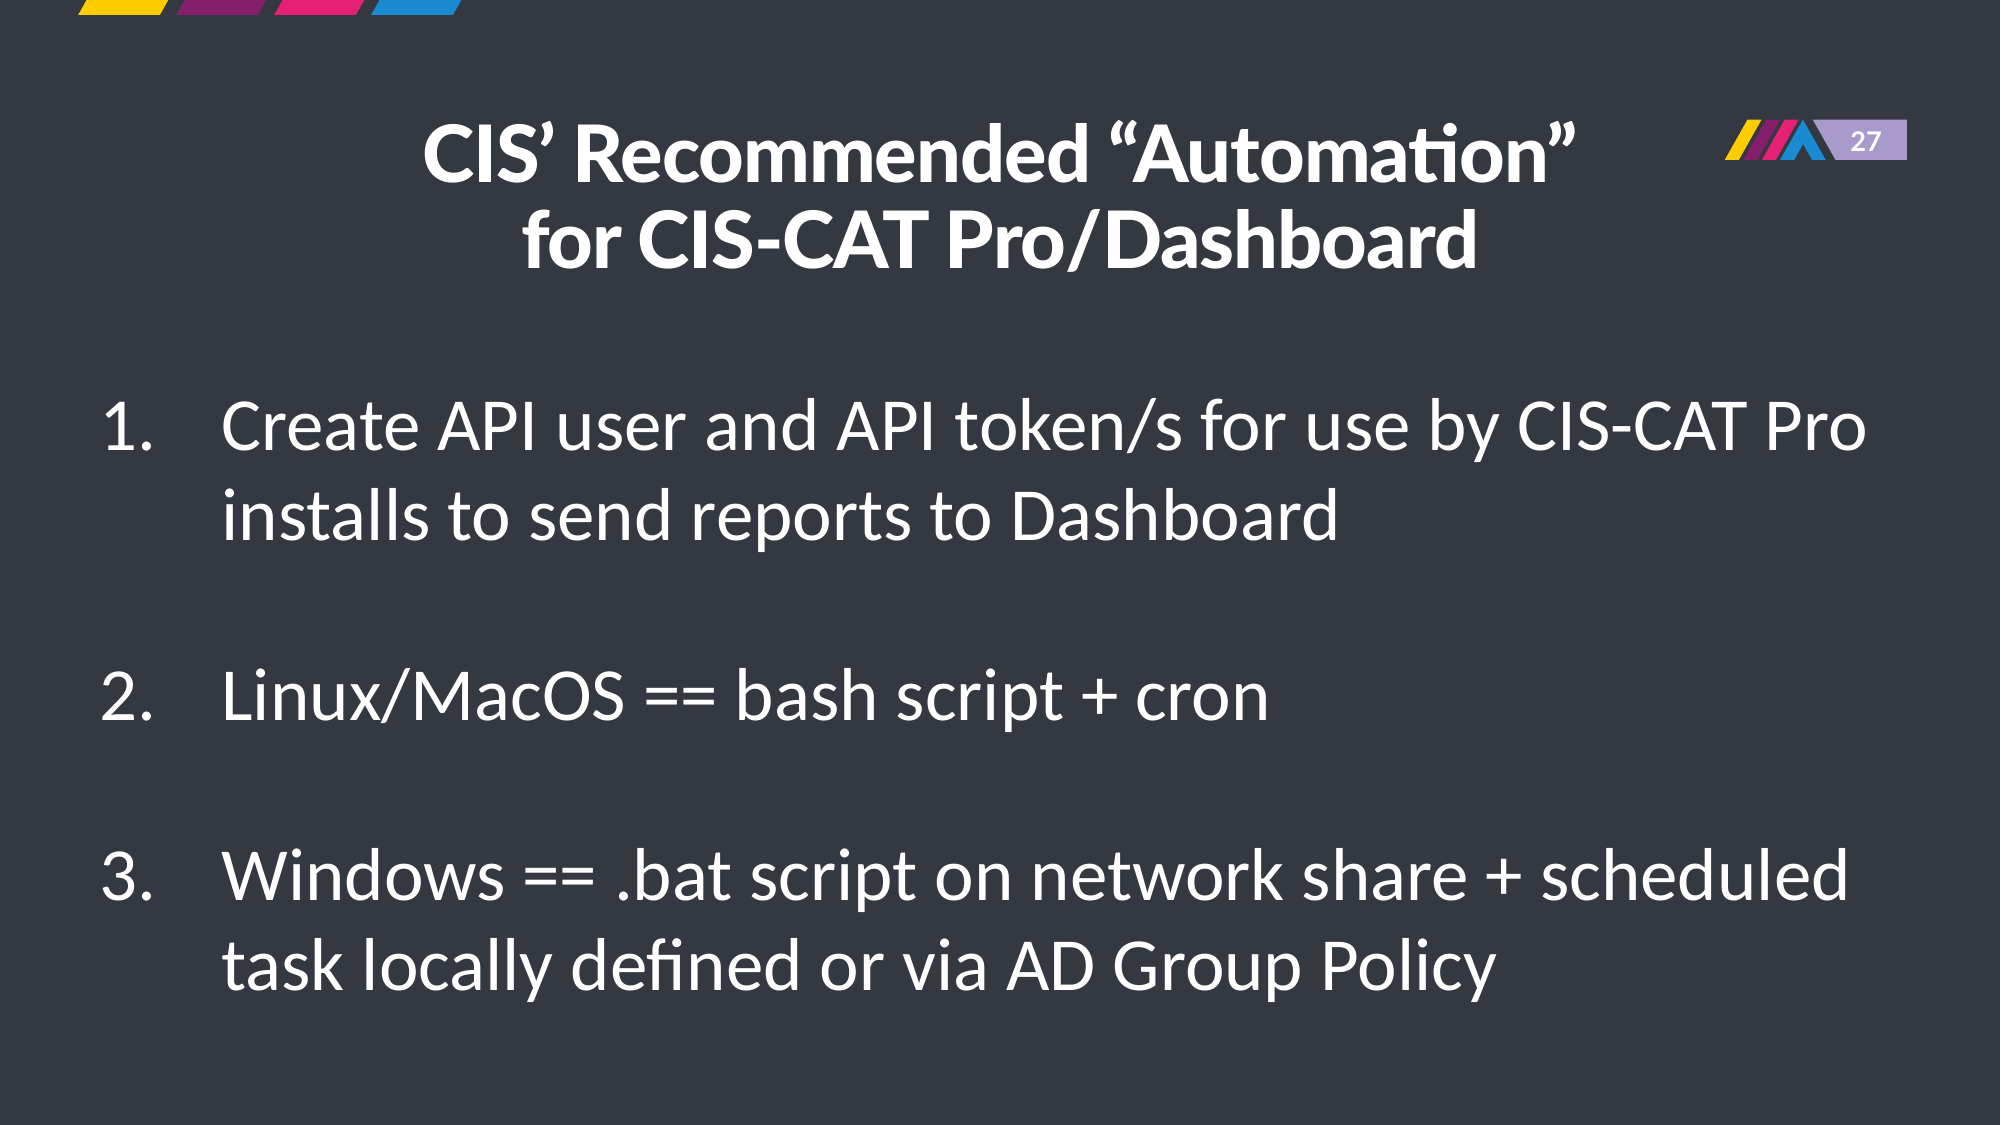

# CIS’ Recommended “Automation” for CIS-CAT Pro/Dashboard
Create API user and API token/s for use by CIS-CAT Pro installs to send reports to Dashboard

Linux/MacOS == bash script + cron

Windows == .bat script on network share + scheduled task locally defined or via AD Group Policy